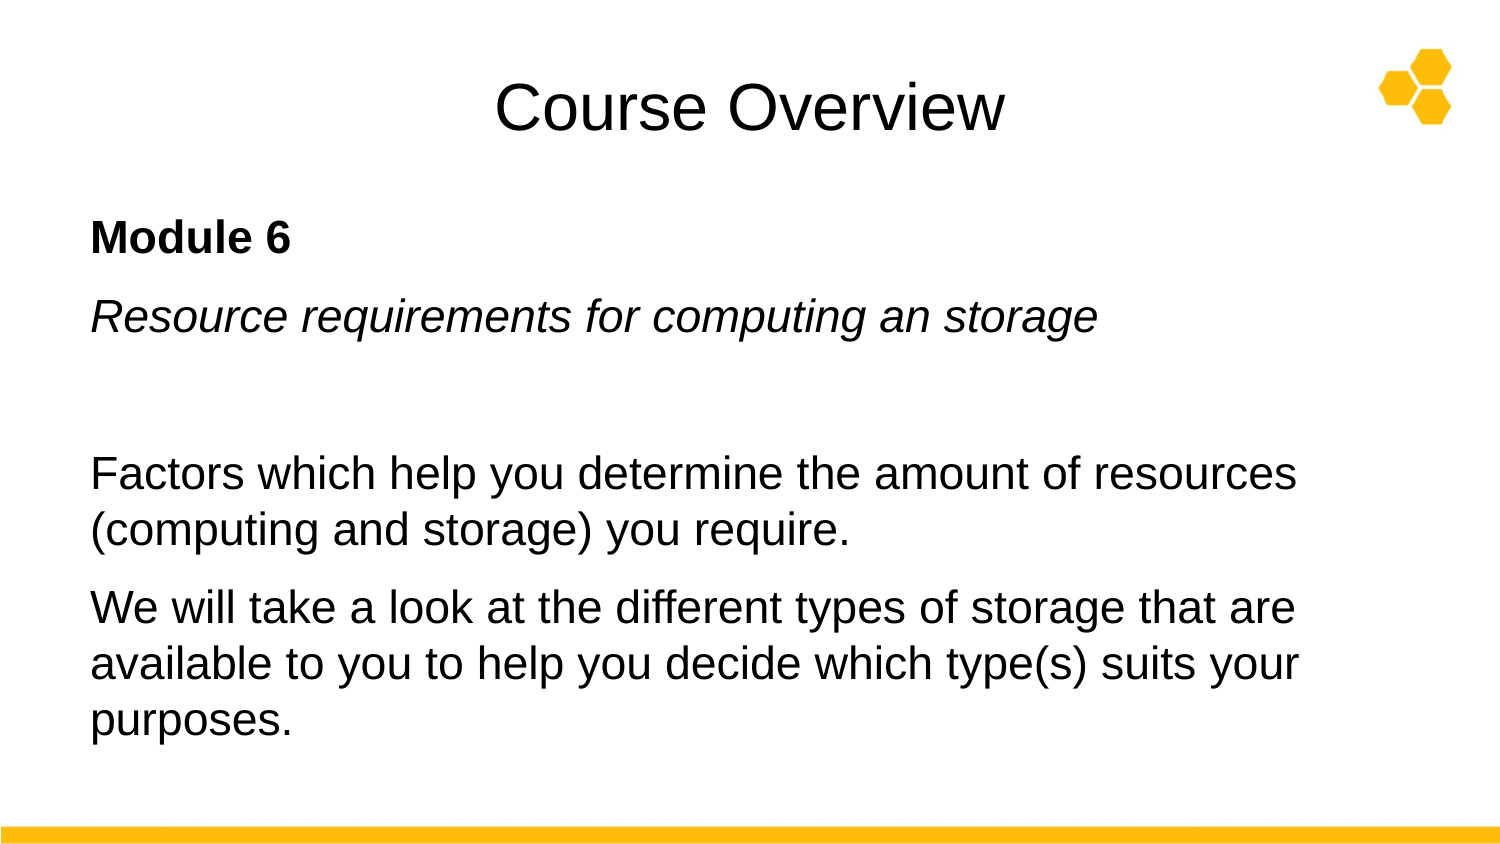

# Course Overview
Module 6
Resource requirements for computing an storage

Factors which help you determine the amount of resources (computing and storage) you require.
We will take a look at the different types of storage that are available to you to help you decide which type(s) suits your purposes.